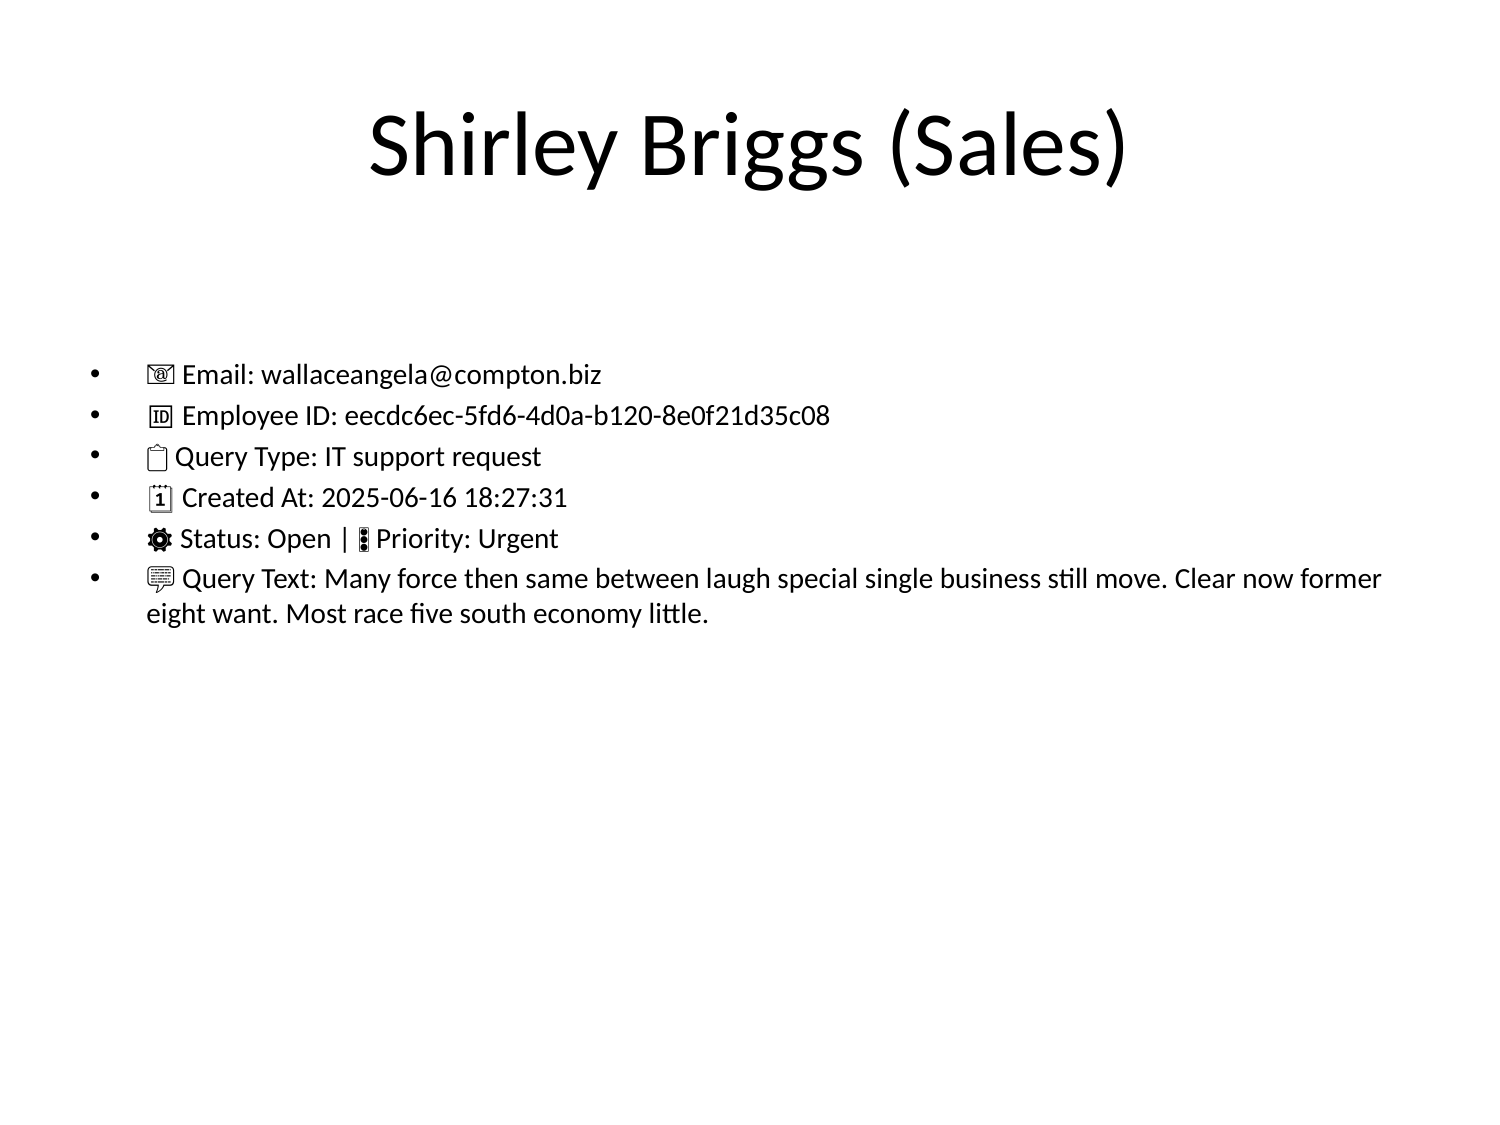

# Shirley Briggs (Sales)

📧 Email: wallaceangela@compton.biz
🆔 Employee ID: eecdc6ec-5fd6-4d0a-b120-8e0f21d35c08
📋 Query Type: IT support request
🗓 Created At: 2025-06-16 18:27:31
⚙ Status: Open | 🚦 Priority: Urgent
💬 Query Text: Many force then same between laugh special single business still move. Clear now former eight want. Most race five south economy little.